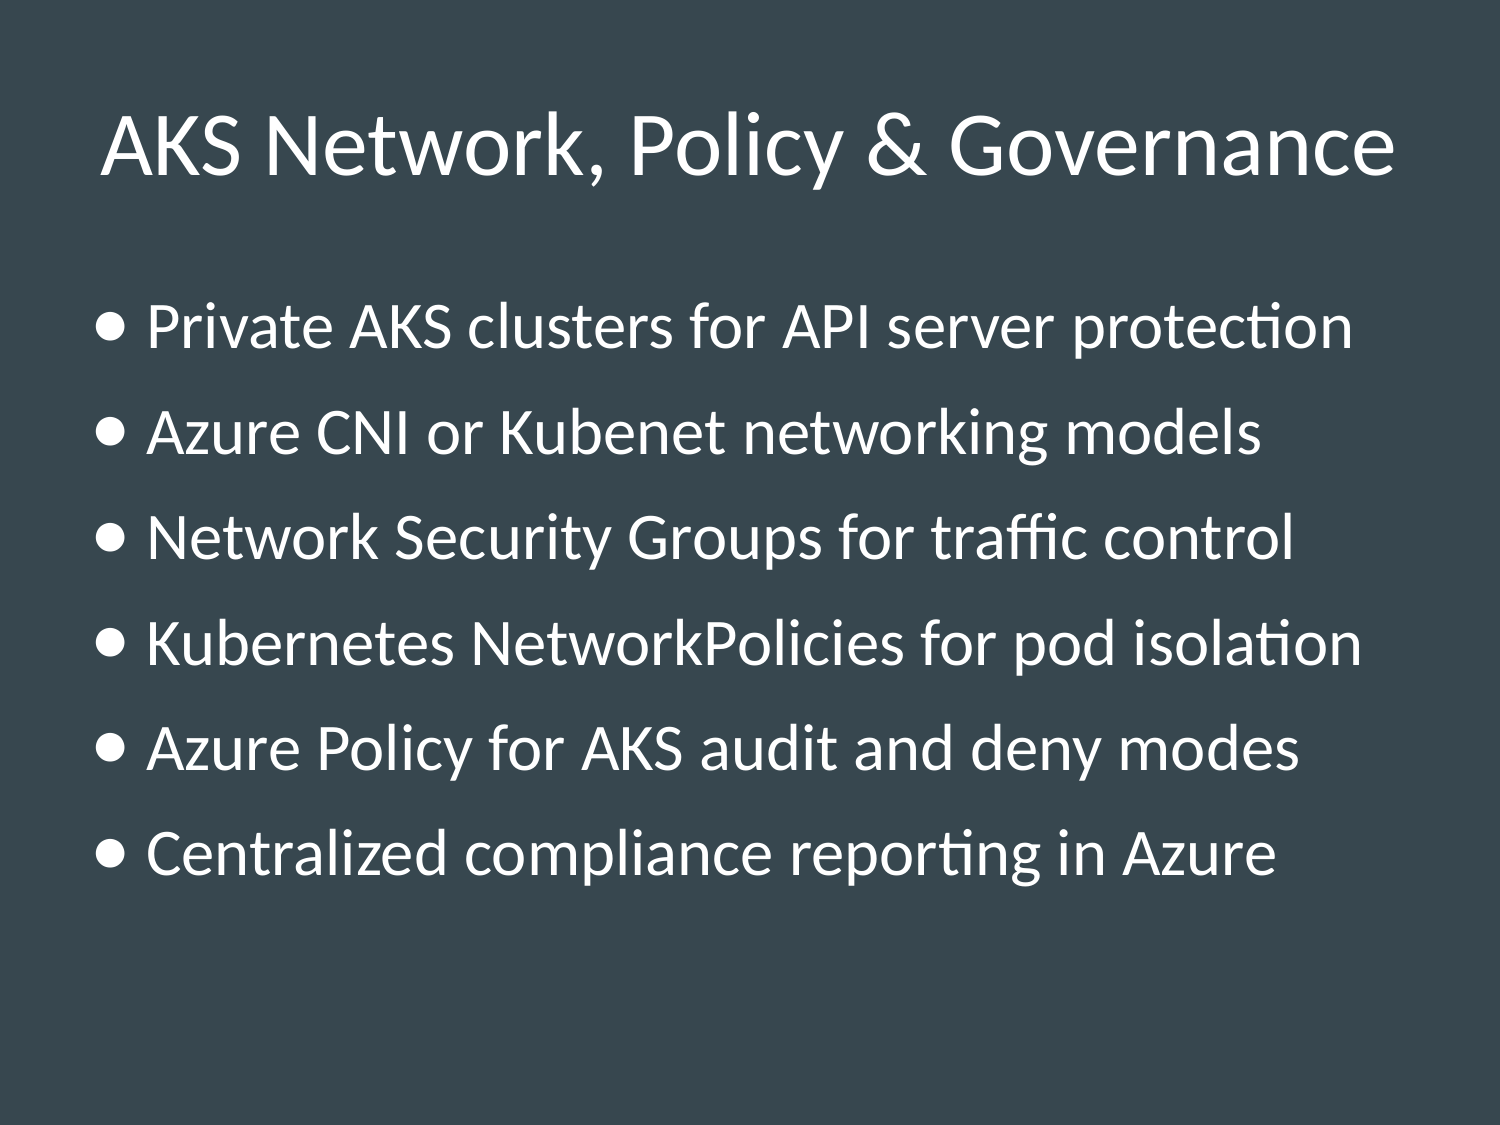

# AKS Network, Policy & Governance
Private AKS clusters for API server protection
Azure CNI or Kubenet networking models
Network Security Groups for traffic control
Kubernetes NetworkPolicies for pod isolation
Azure Policy for AKS audit and deny modes
Centralized compliance reporting in Azure